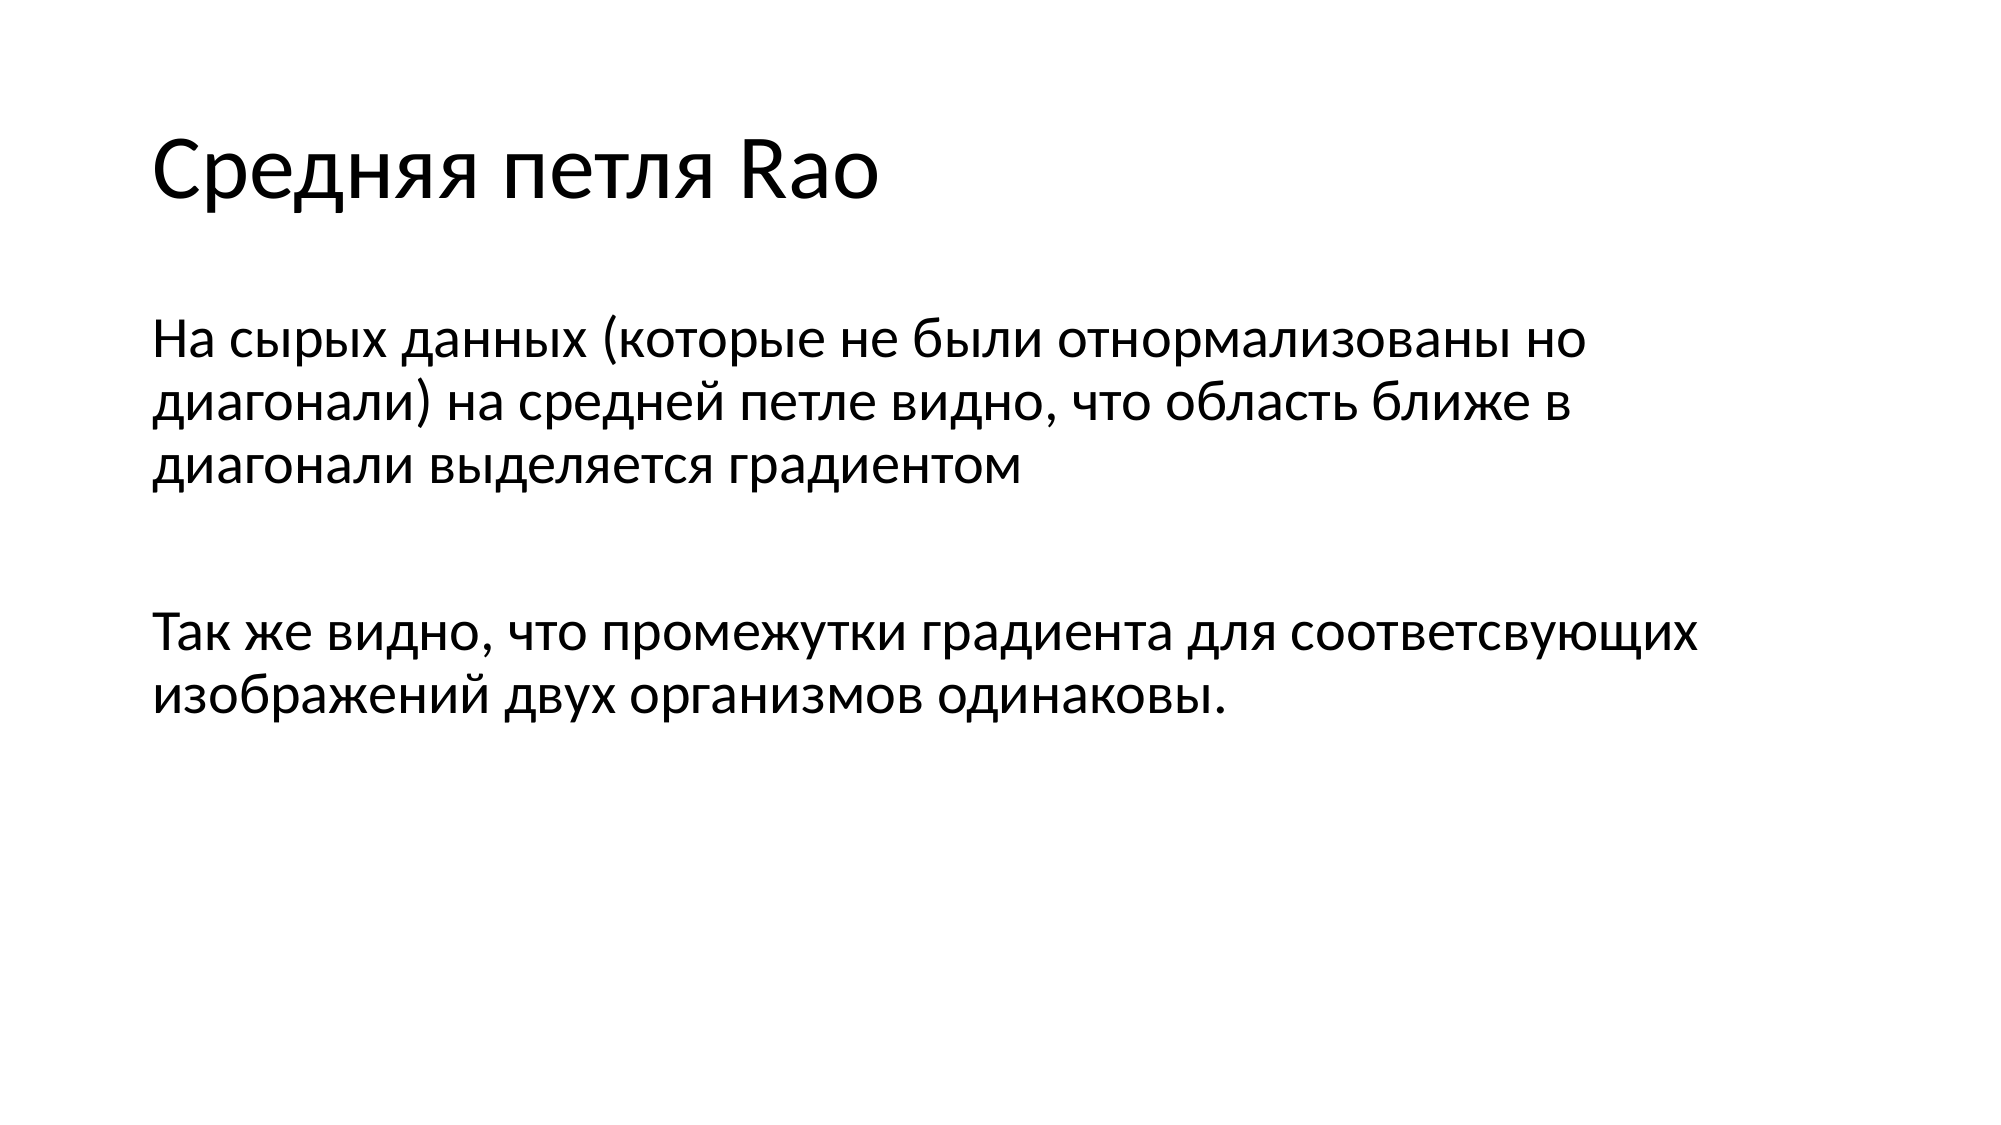

# Средняя петля Rao
На сырых данных (которые не были отнормализованы но диагонали) на средней петле видно, что область ближе в диагонали выделяется градиентом

Так же видно, что промежутки градиента для соответсвующих изображений двух организмов одинаковы.